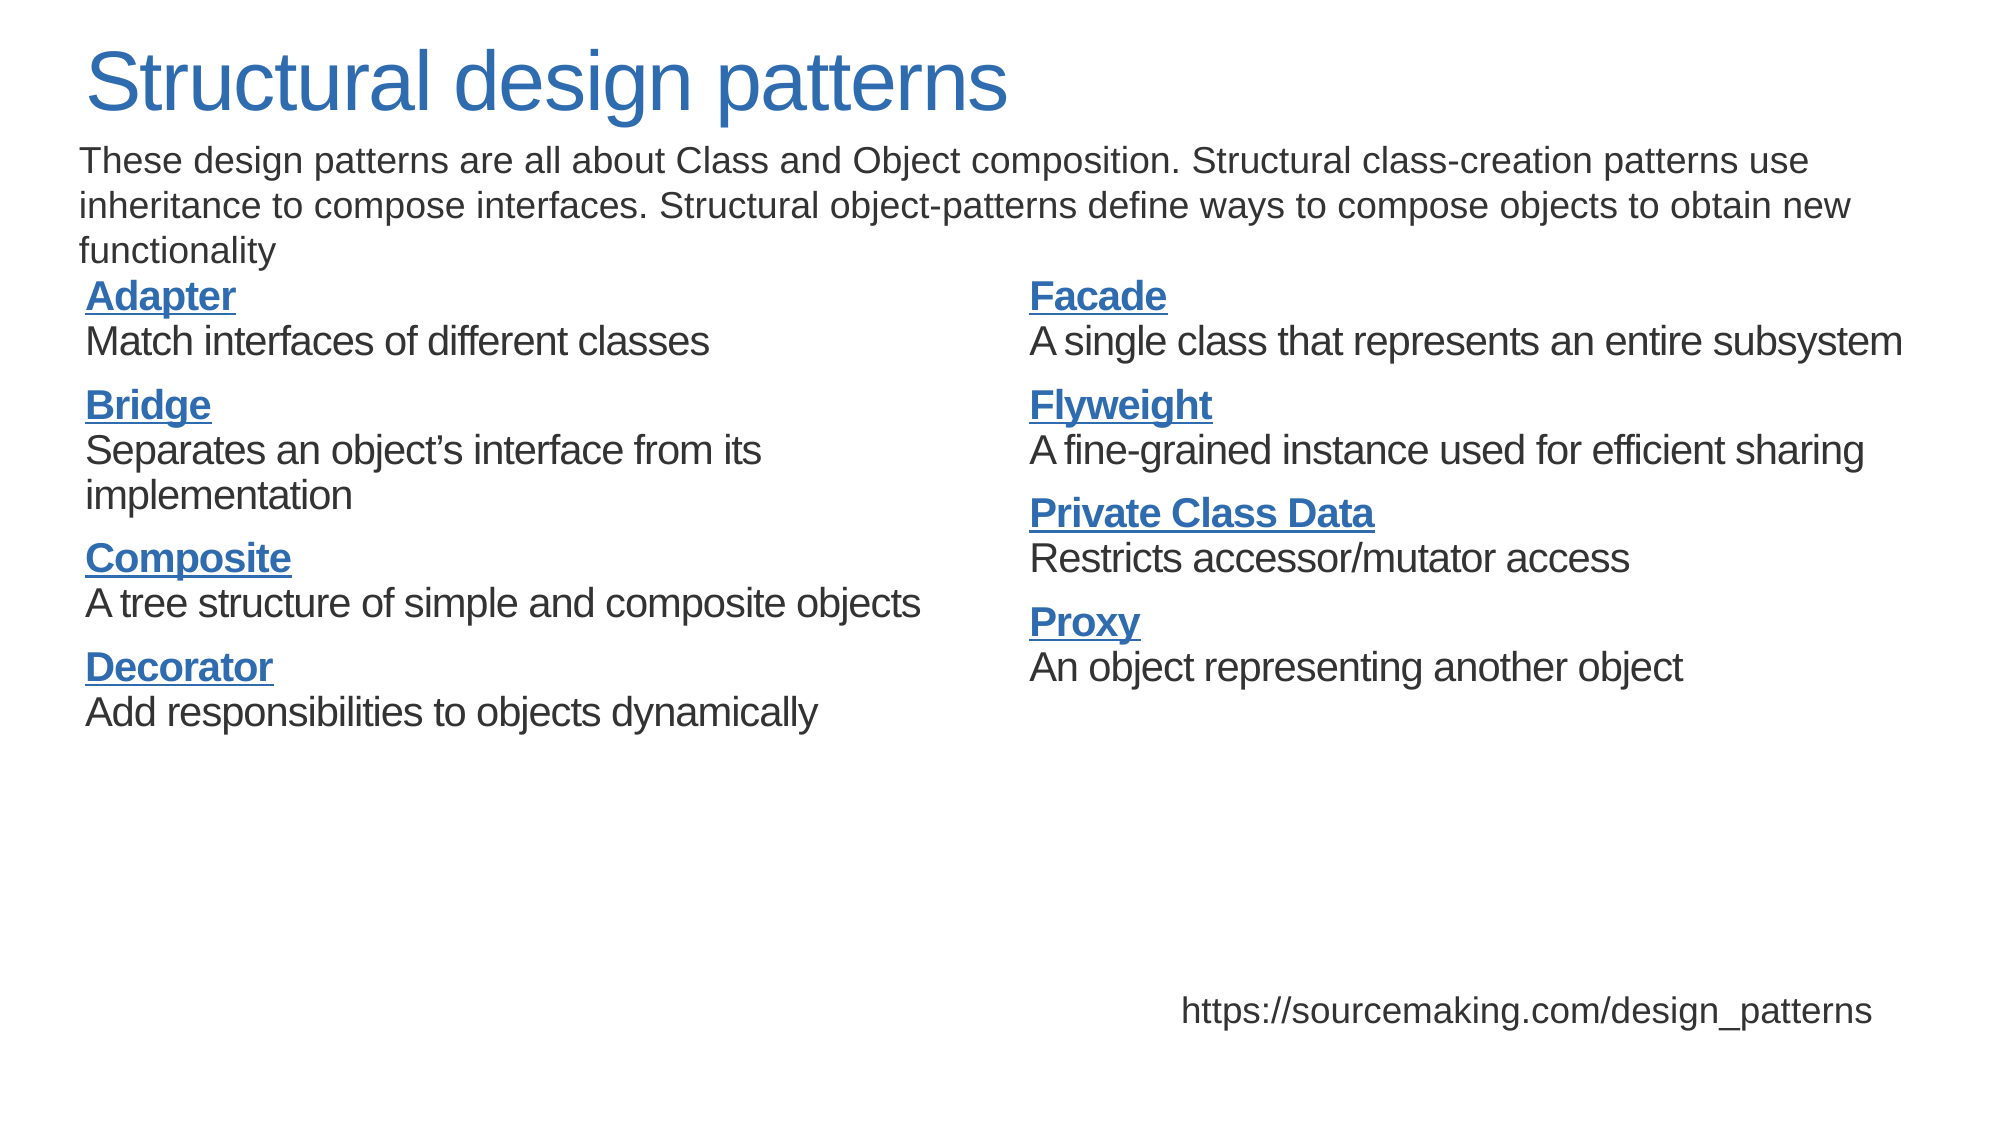

# Structural design patterns
These design patterns are all about Class and Object composition. Structural class-creation patterns use inheritance to compose interfaces. Structural object-patterns define ways to compose objects to obtain new functionality
Adapter
Match interfaces of different classes
Bridge
Separates an object’s interface from its implementation
Composite
A tree structure of simple and composite objects
Decorator
Add responsibilities to objects dynamically

Facade
A single class that represents an entire subsystem
Flyweight
A fine-grained instance used for efficient sharing
Private Class Data
Restricts accessor/mutator access
Proxy
An object representing another object

https://sourcemaking.com/design_patterns